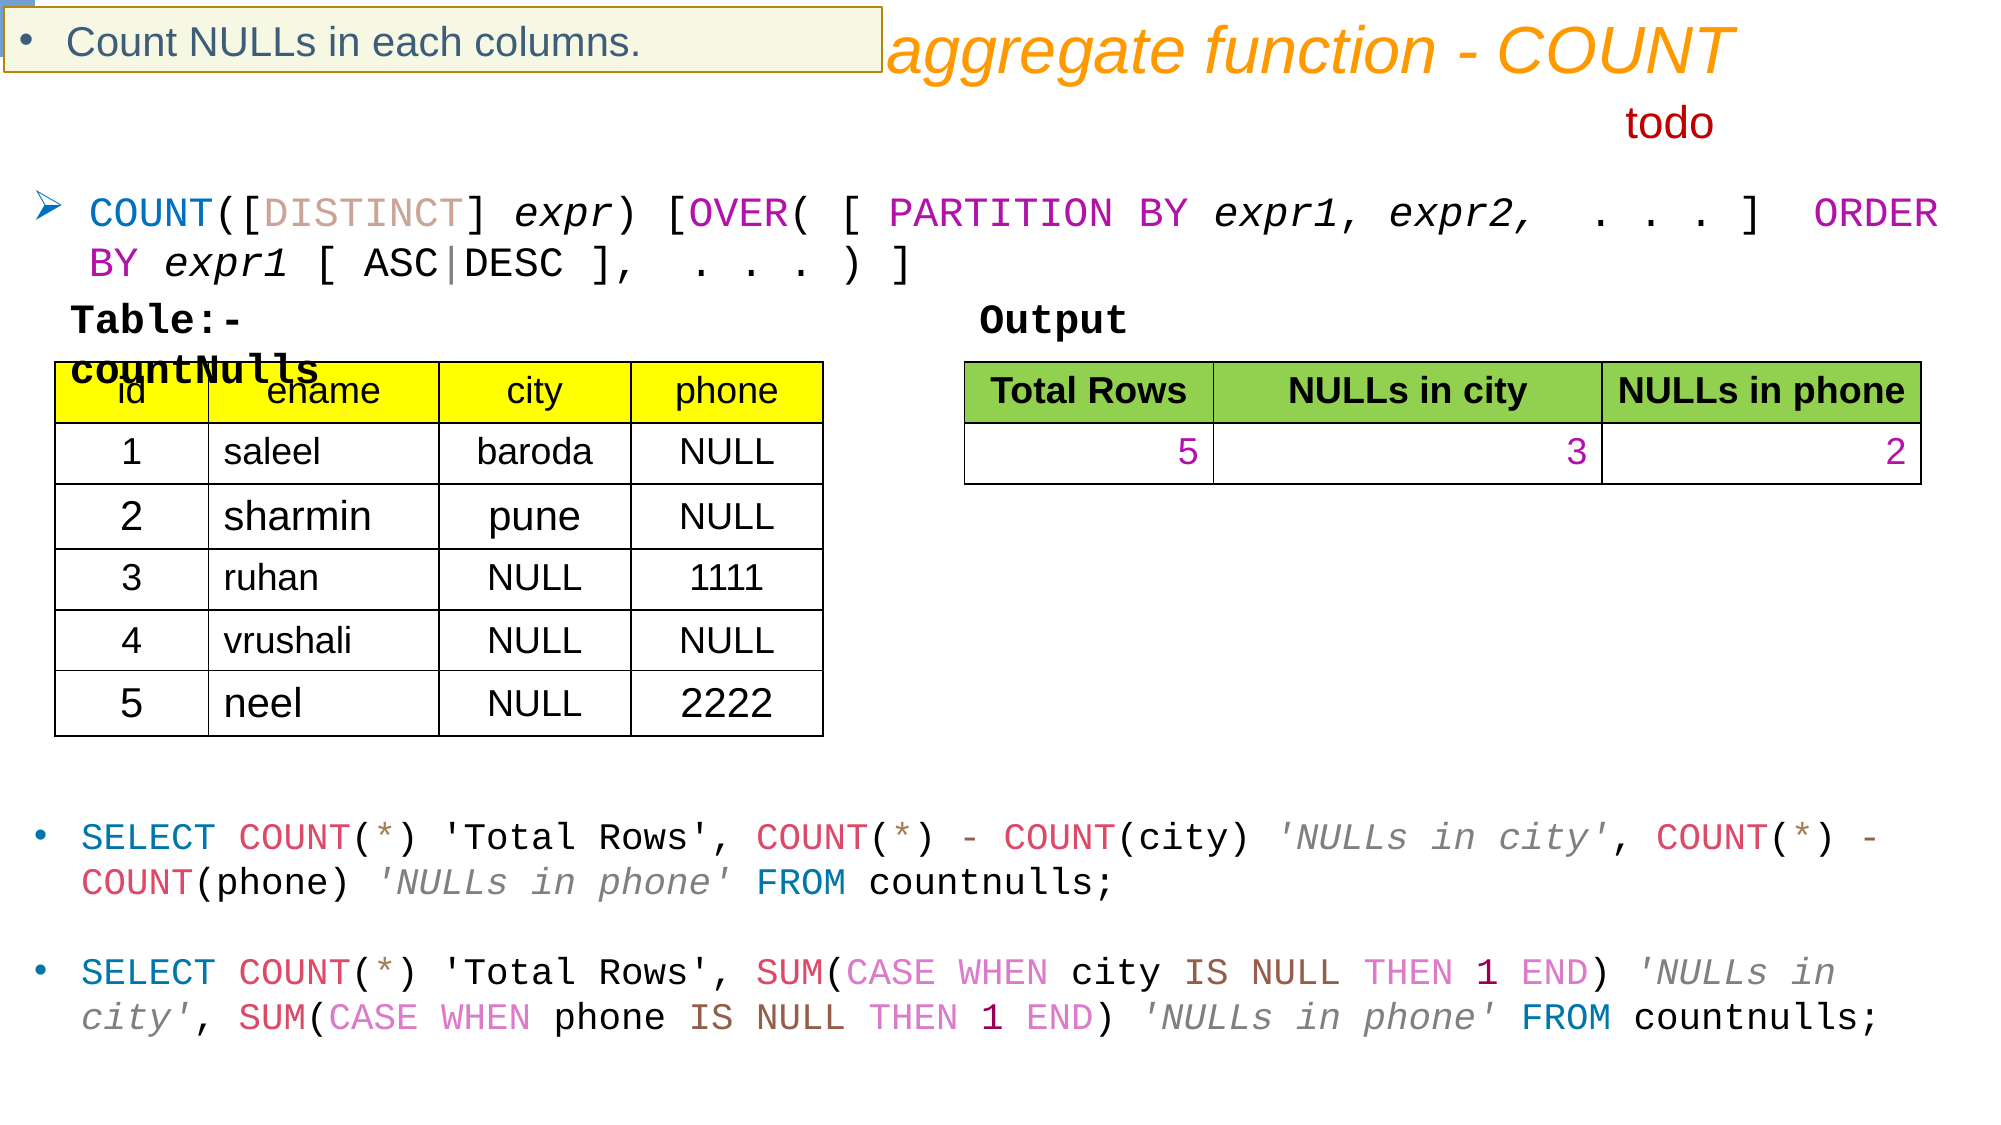

aggregate function - COUNT
Count NULLs in each columns.
todo
COUNT([DISTINCT] expr) [OVER( [ PARTITION BY expr1, expr2,  . . . ]  ORDER BY expr1 [ ASC|DESC ],  . . . ) ]
Table:- countNulls
Output
| id | ename | city | phone |
| --- | --- | --- | --- |
| 1 | saleel | baroda | NULL |
| 2 | sharmin | pune | NULL |
| 3 | ruhan | NULL | 1111 |
| 4 | vrushali | NULL | NULL |
| 5 | neel | NULL | 2222 |
| Total Rows | NULLs in city | NULLs in phone |
| --- | --- | --- |
| 5 | 3 | 2 |
SELECT COUNT(*) 'Total Rows', COUNT(*) - COUNT(city) 'NULLs in city', COUNT(*) - COUNT(phone) 'NULLs in phone' FROM countnulls;

SELECT COUNT(*) 'Total Rows', SUM(CASE WHEN city IS NULL THEN 1 END) 'NULLs in city', SUM(CASE WHEN phone IS NULL THEN 1 END) 'NULLs in phone' FROM countnulls;